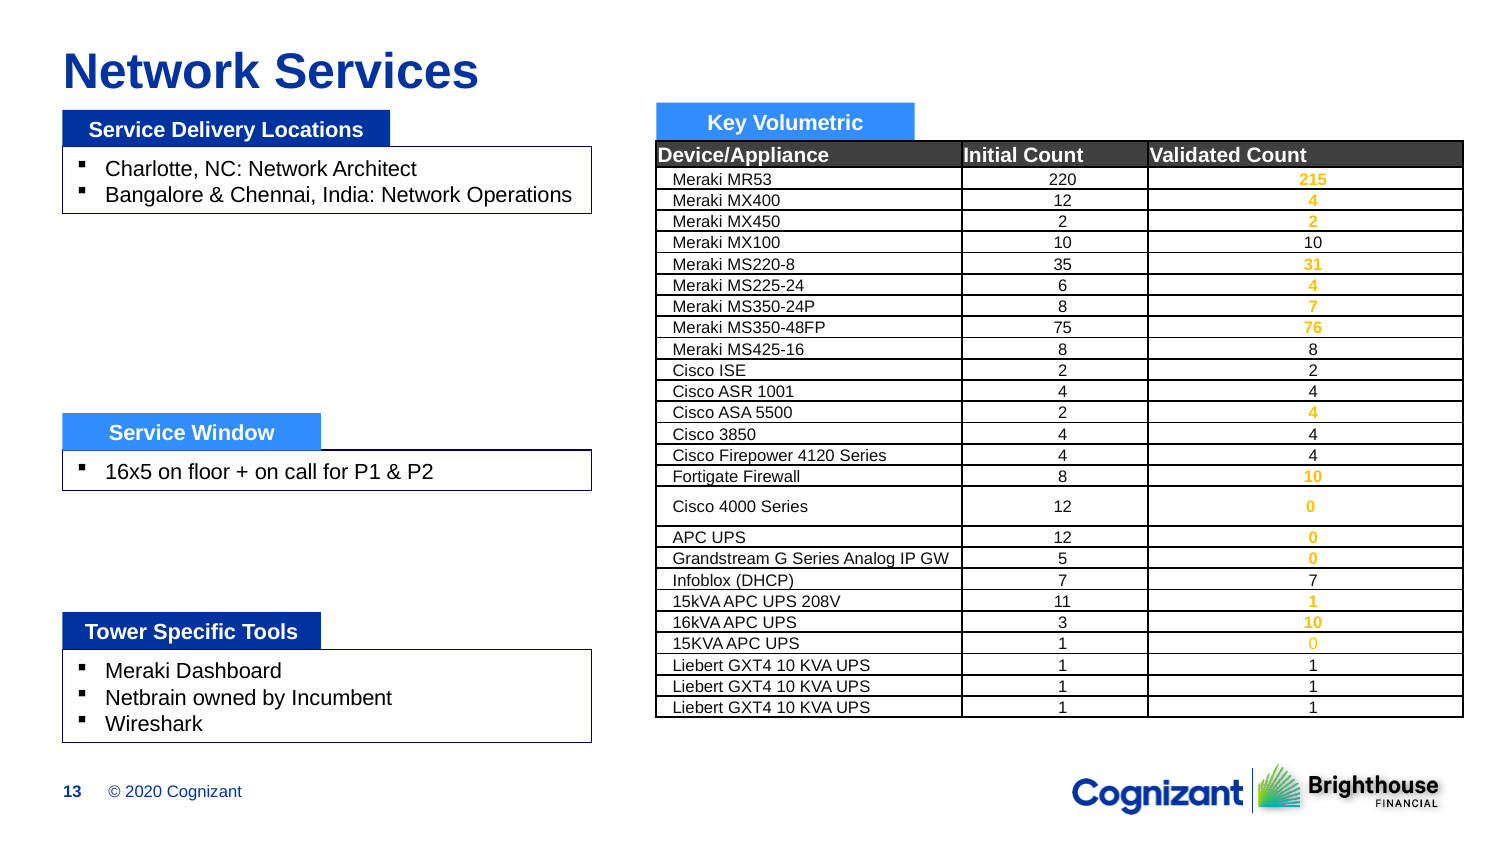

# Network Services
Key Volumetric
Service Delivery Locations
| Device/Appliance | Initial Count | Validated Count |
| --- | --- | --- |
| Meraki MR53 | 220 | 215 |
| Meraki MX400 | 12 | 4 |
| Meraki MX450 | 2 | 2 |
| Meraki MX100 | 10 | 10 |
| Meraki MS220-8 | 35 | 31 |
| Meraki MS225-24 | 6 | 4 |
| Meraki MS350-24P | 8 | 7 |
| Meraki MS350-48FP | 75 | 76 |
| Meraki MS425-16 | 8 | 8 |
| Cisco ISE | 2 | 2 |
| Cisco ASR 1001 | 4 | 4 |
| Cisco ASA 5500 | 2 | 4 |
| Cisco 3850 | 4 | 4 |
| Cisco Firepower 4120 Series | 4 | 4 |
| Fortigate Firewall | 8 | 10 |
| Cisco 4000 Series | 12 | 0 |
| APC UPS | 12 | 0 |
| Grandstream G Series Analog IP GW | 5 | 0 |
| Infoblox (DHCP) | 7 | 7 |
| 15kVA APC UPS 208V | 11 | 1 |
| 16kVA APC UPS | 3 | 10 |
| 15KVA APC UPS | 1 | 0 |
| Liebert GXT4 10 KVA UPS | 1 | 1 |
| Liebert GXT4 10 KVA UPS | 1 | 1 |
| Liebert GXT4 10 KVA UPS | 1 | 1 |
Charlotte, NC: Network Architect
Bangalore & Chennai, India: Network Operations
Service Window
16x5 on floor + on call for P1 & P2
Tower Specific Tools
Meraki Dashboard
Netbrain owned by Incumbent
Wireshark
© 2020 Cognizant
13